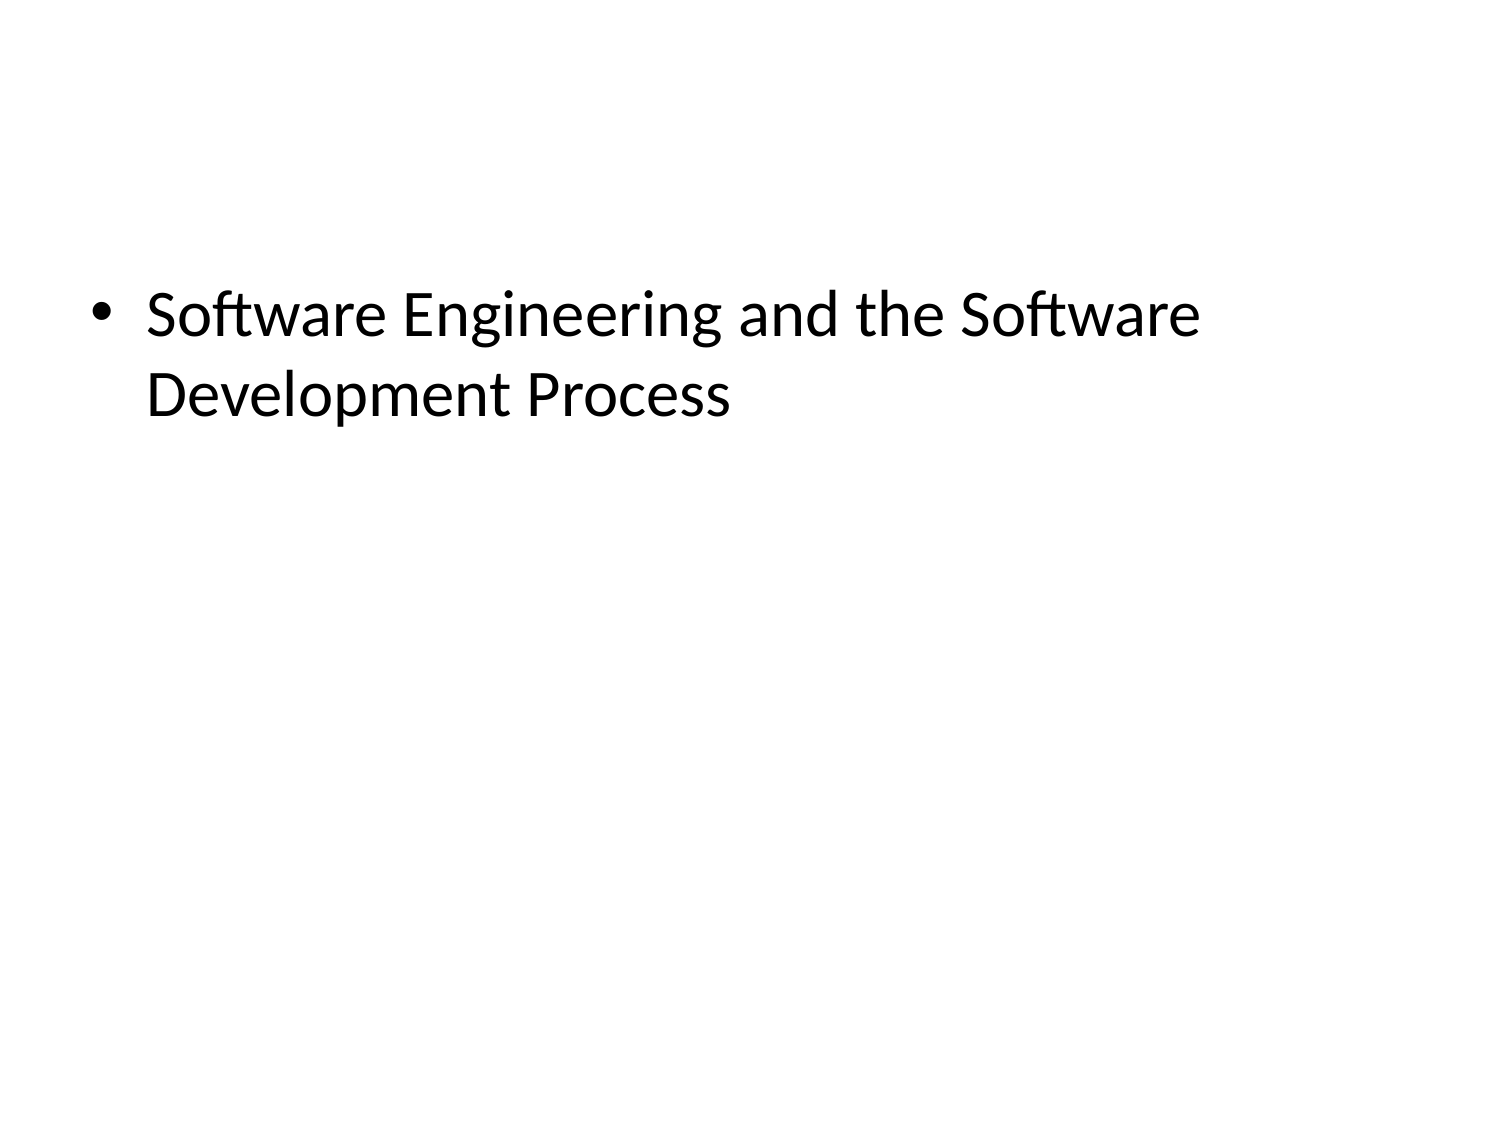

#
Software Engineering and the Software Development Process